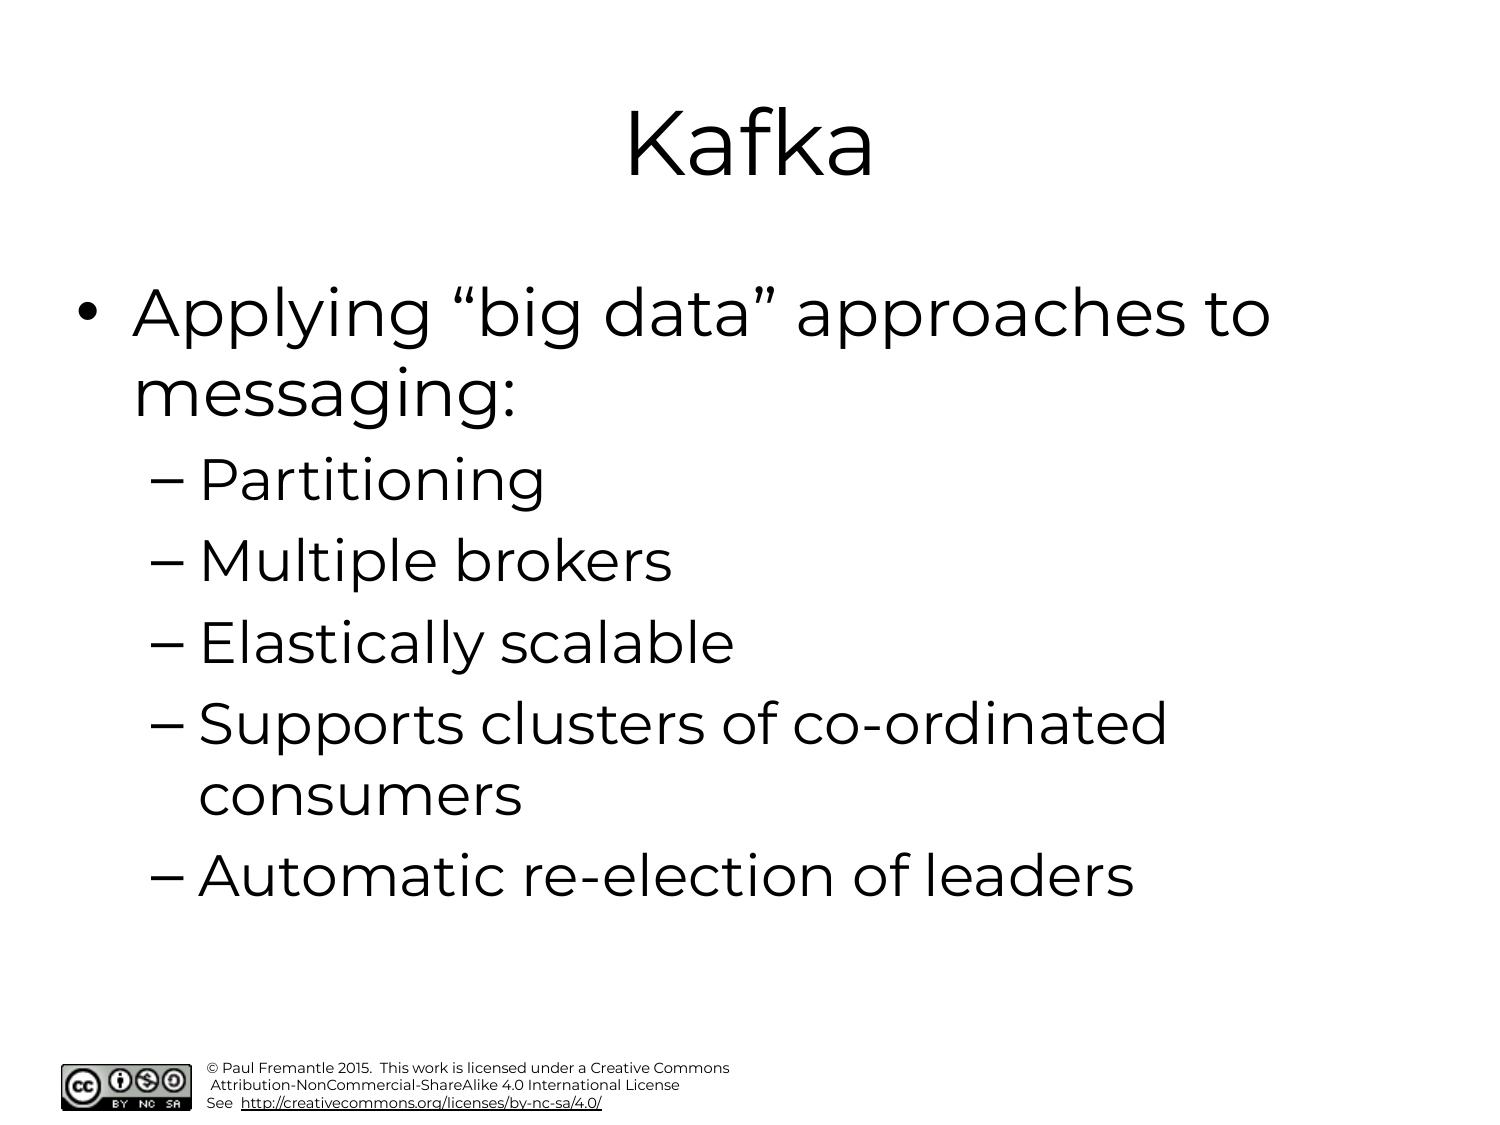

# Kafka
Applying “big data” approaches to messaging:
Partitioning
Multiple brokers
Elastically scalable
Supports clusters of co-ordinated consumers
Automatic re-election of leaders